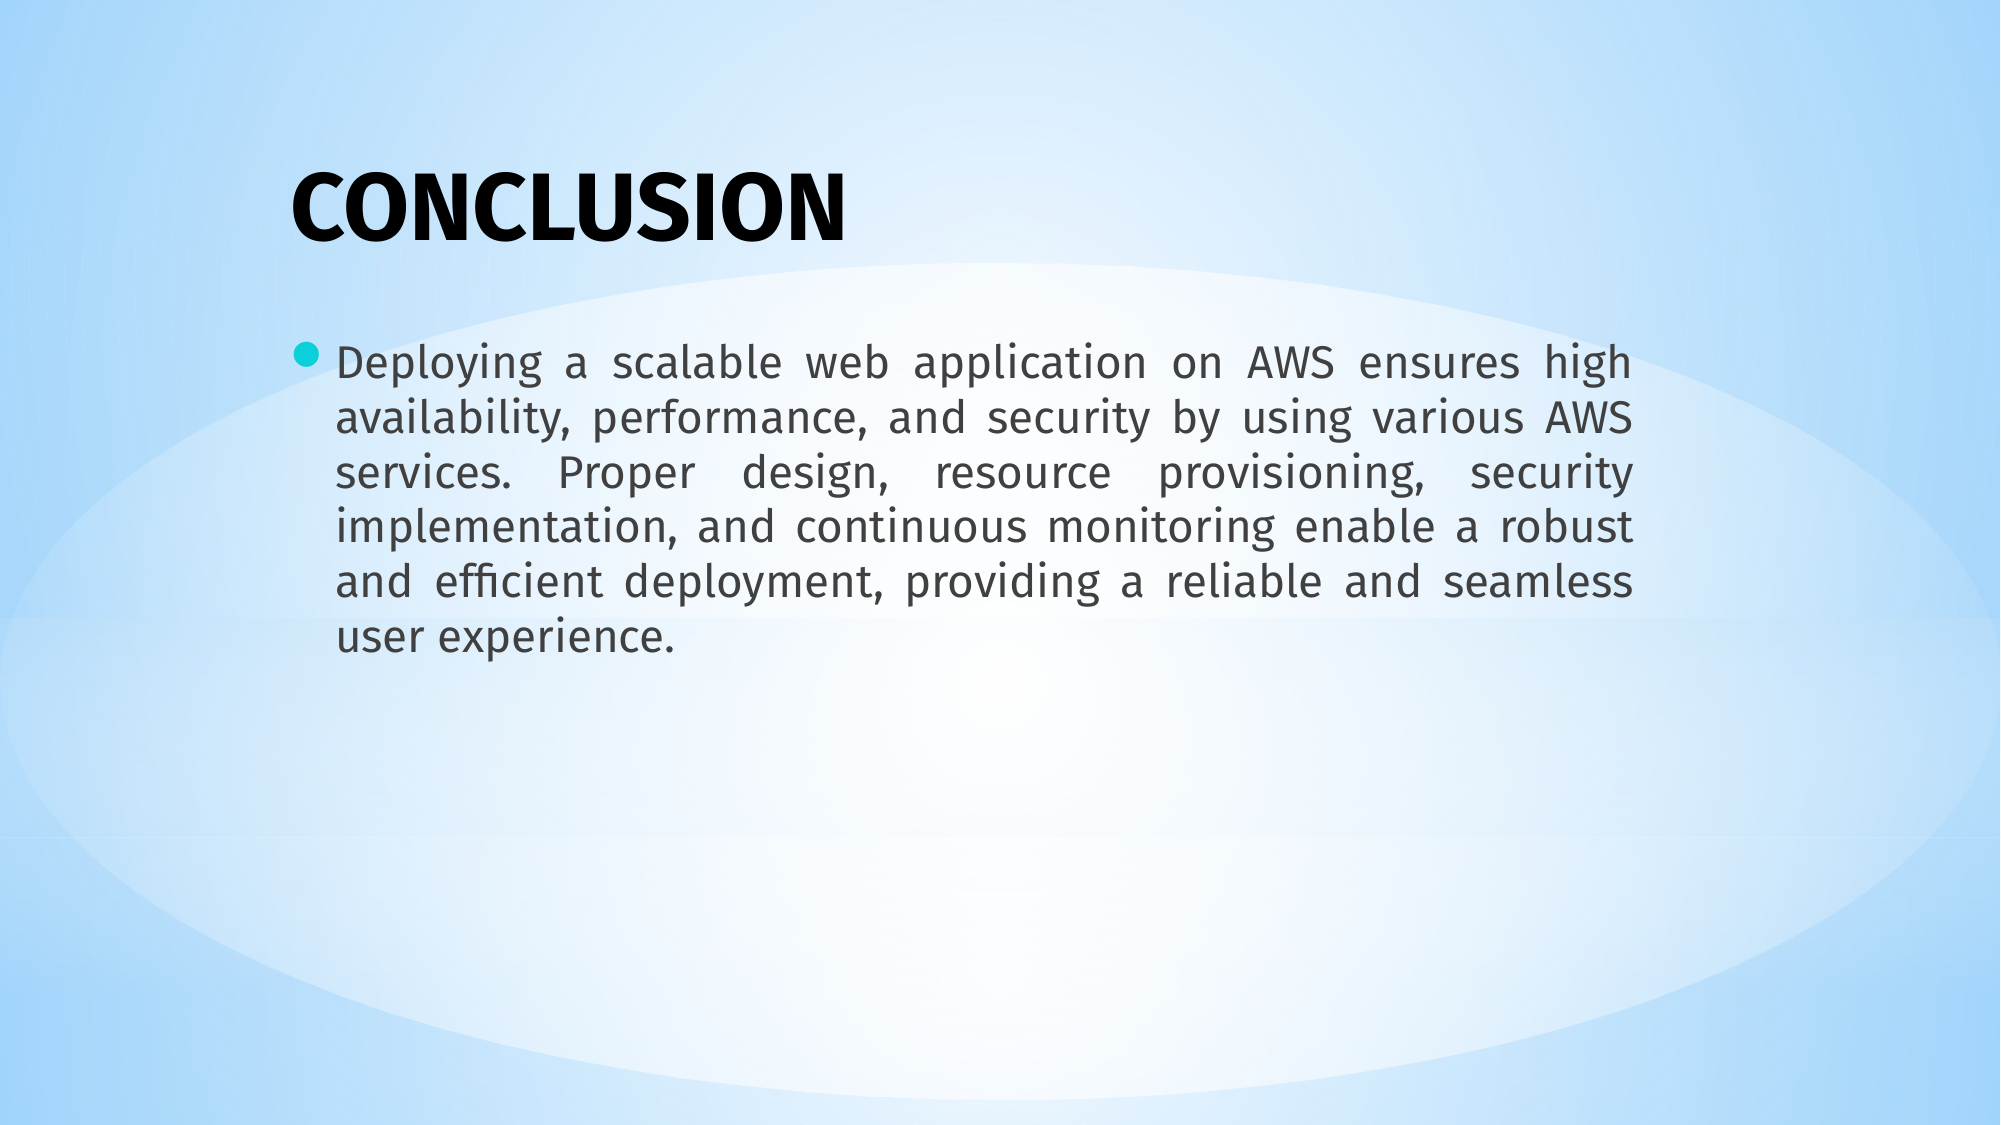

# CONCLUSION
Deploying a scalable web application on AWS ensures high availability, performance, and security by using various AWS services. Proper design, resource provisioning, security implementation, and continuous monitoring enable a robust and efficient deployment, providing a reliable and seamless user experience.